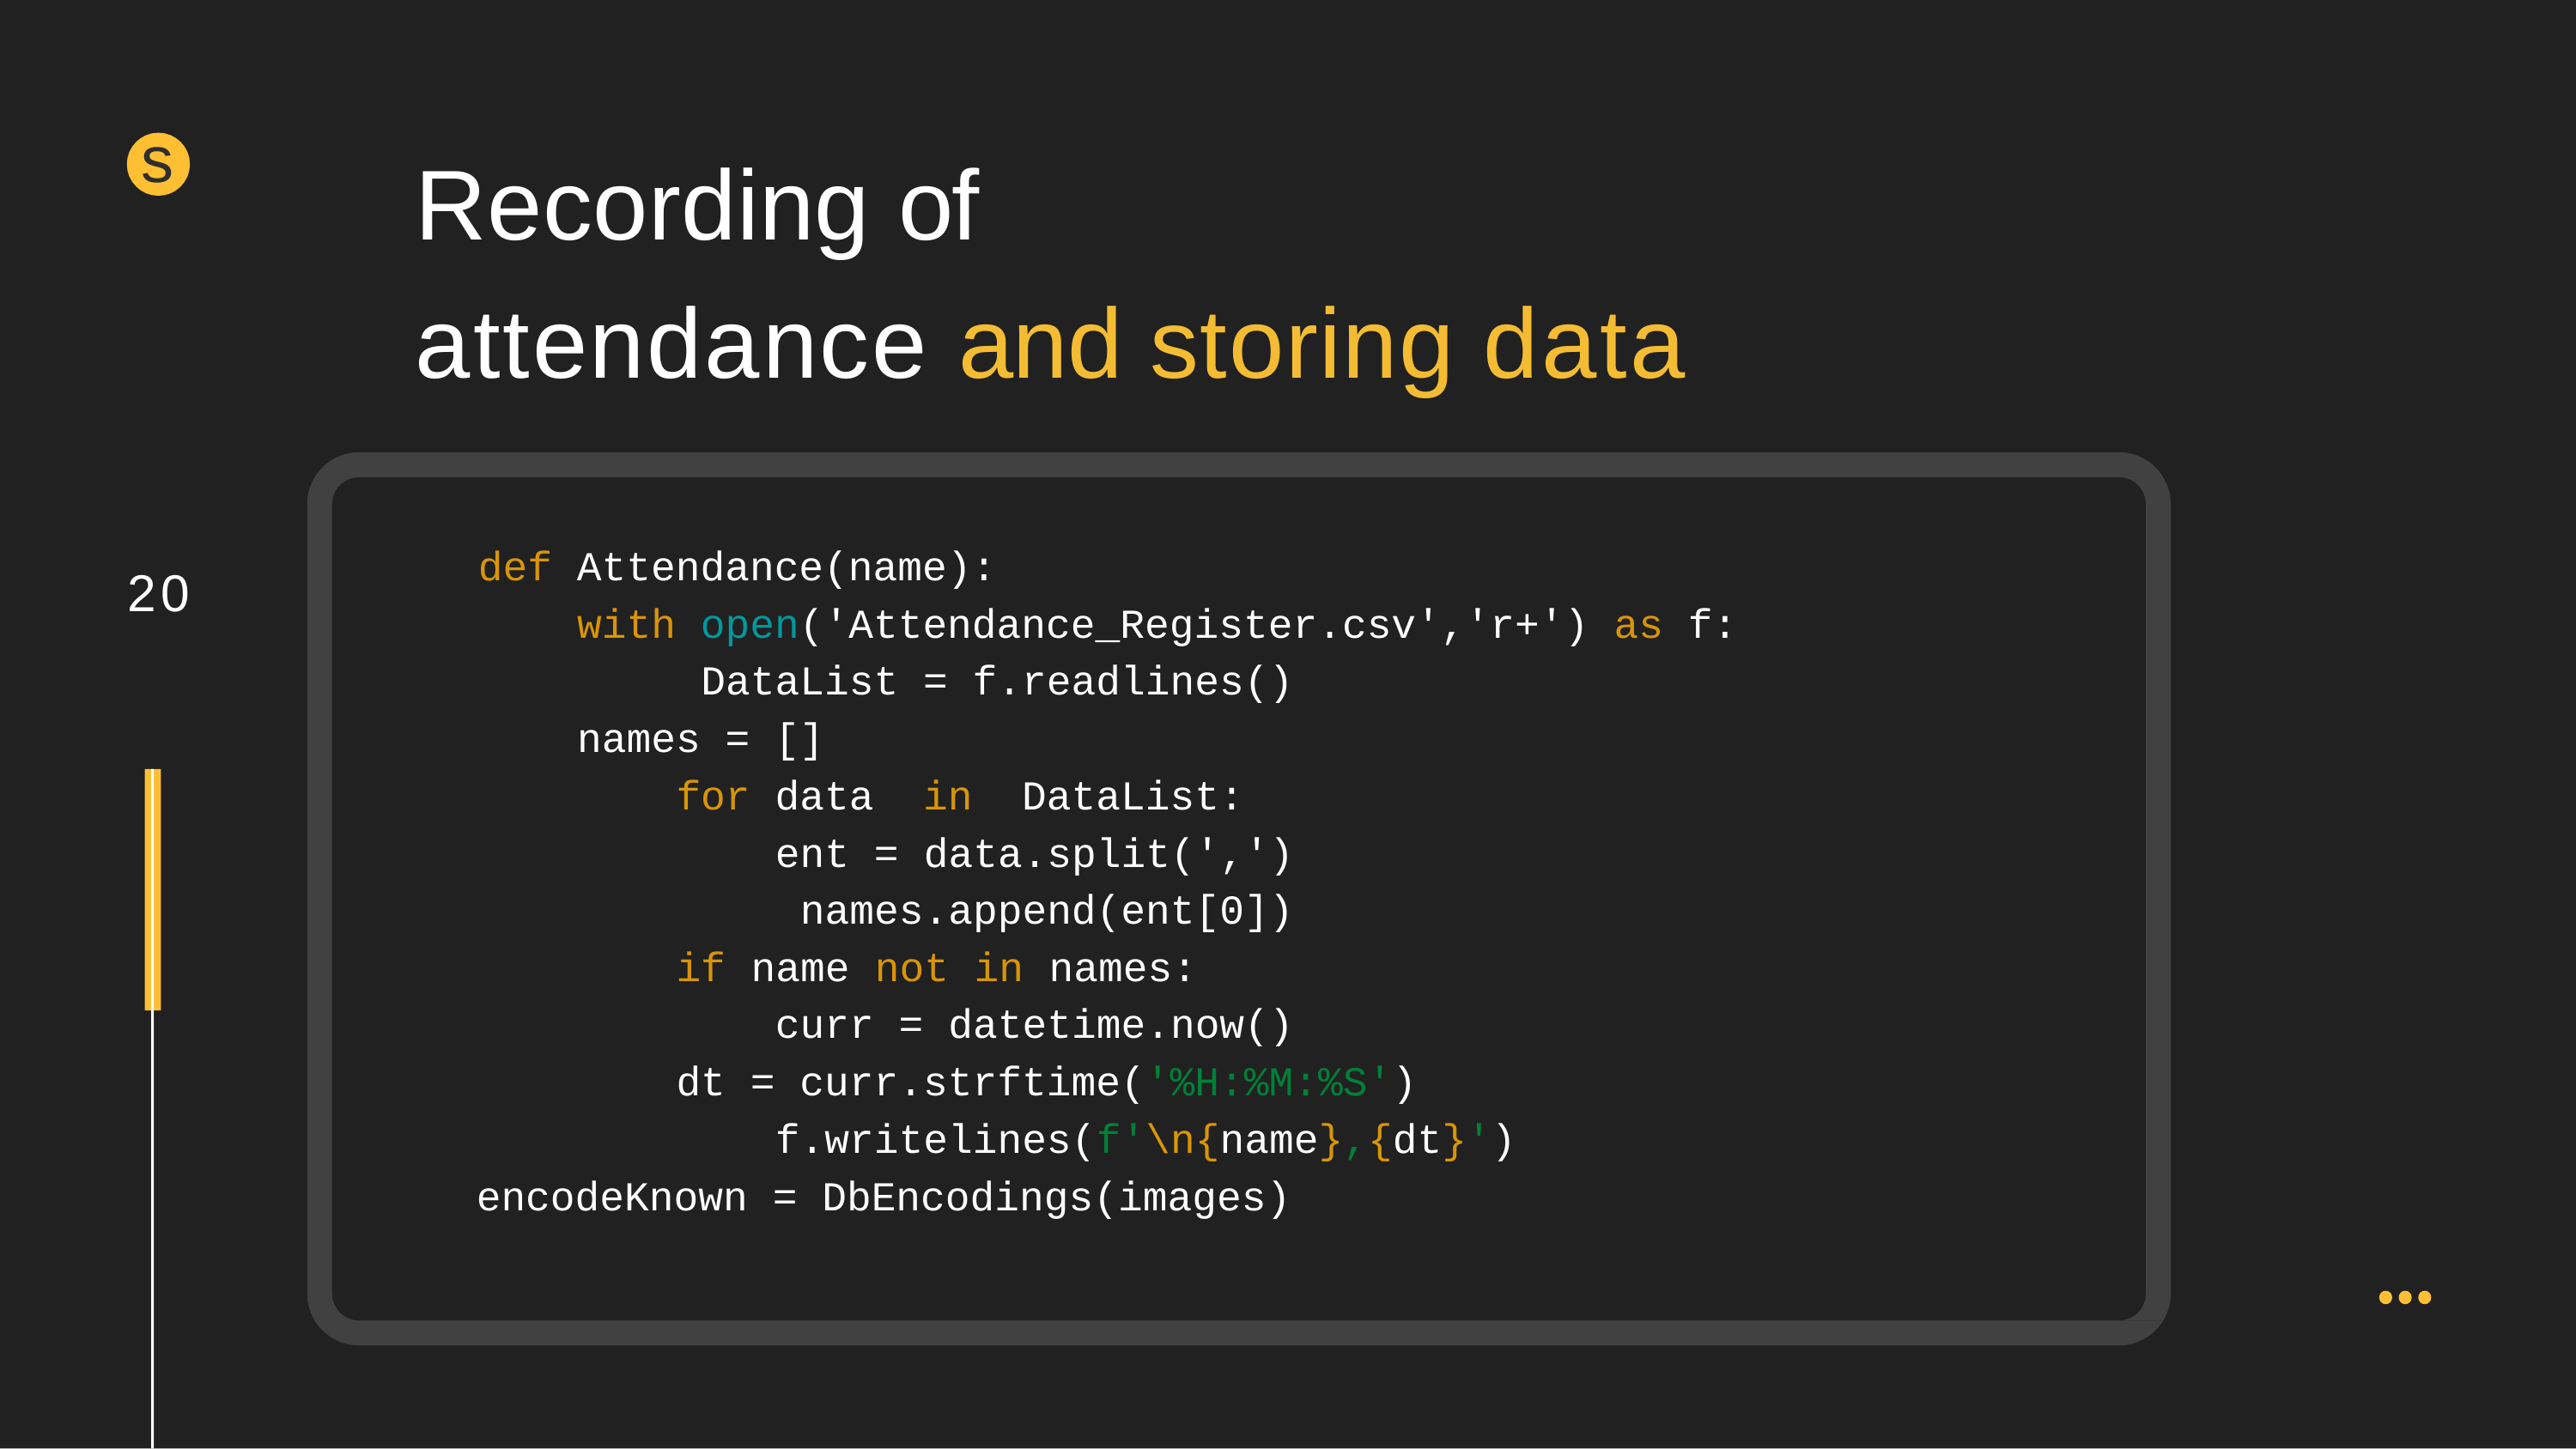

s
# Recording of
attendance and storing data

def Attendance(name):
with open('Attendance_Register.csv','r+') as f:  DataList = f.readlines()
names = []
for data in DataList:  ent = data.split(',')  names.append(ent[0])
if name not in names:  curr = datetime.now()
dt = curr.strftime('%H:%M:%S')  f.writelines(f'\n{name},{dt}')
encodeKnown = DbEncodings(images)
20